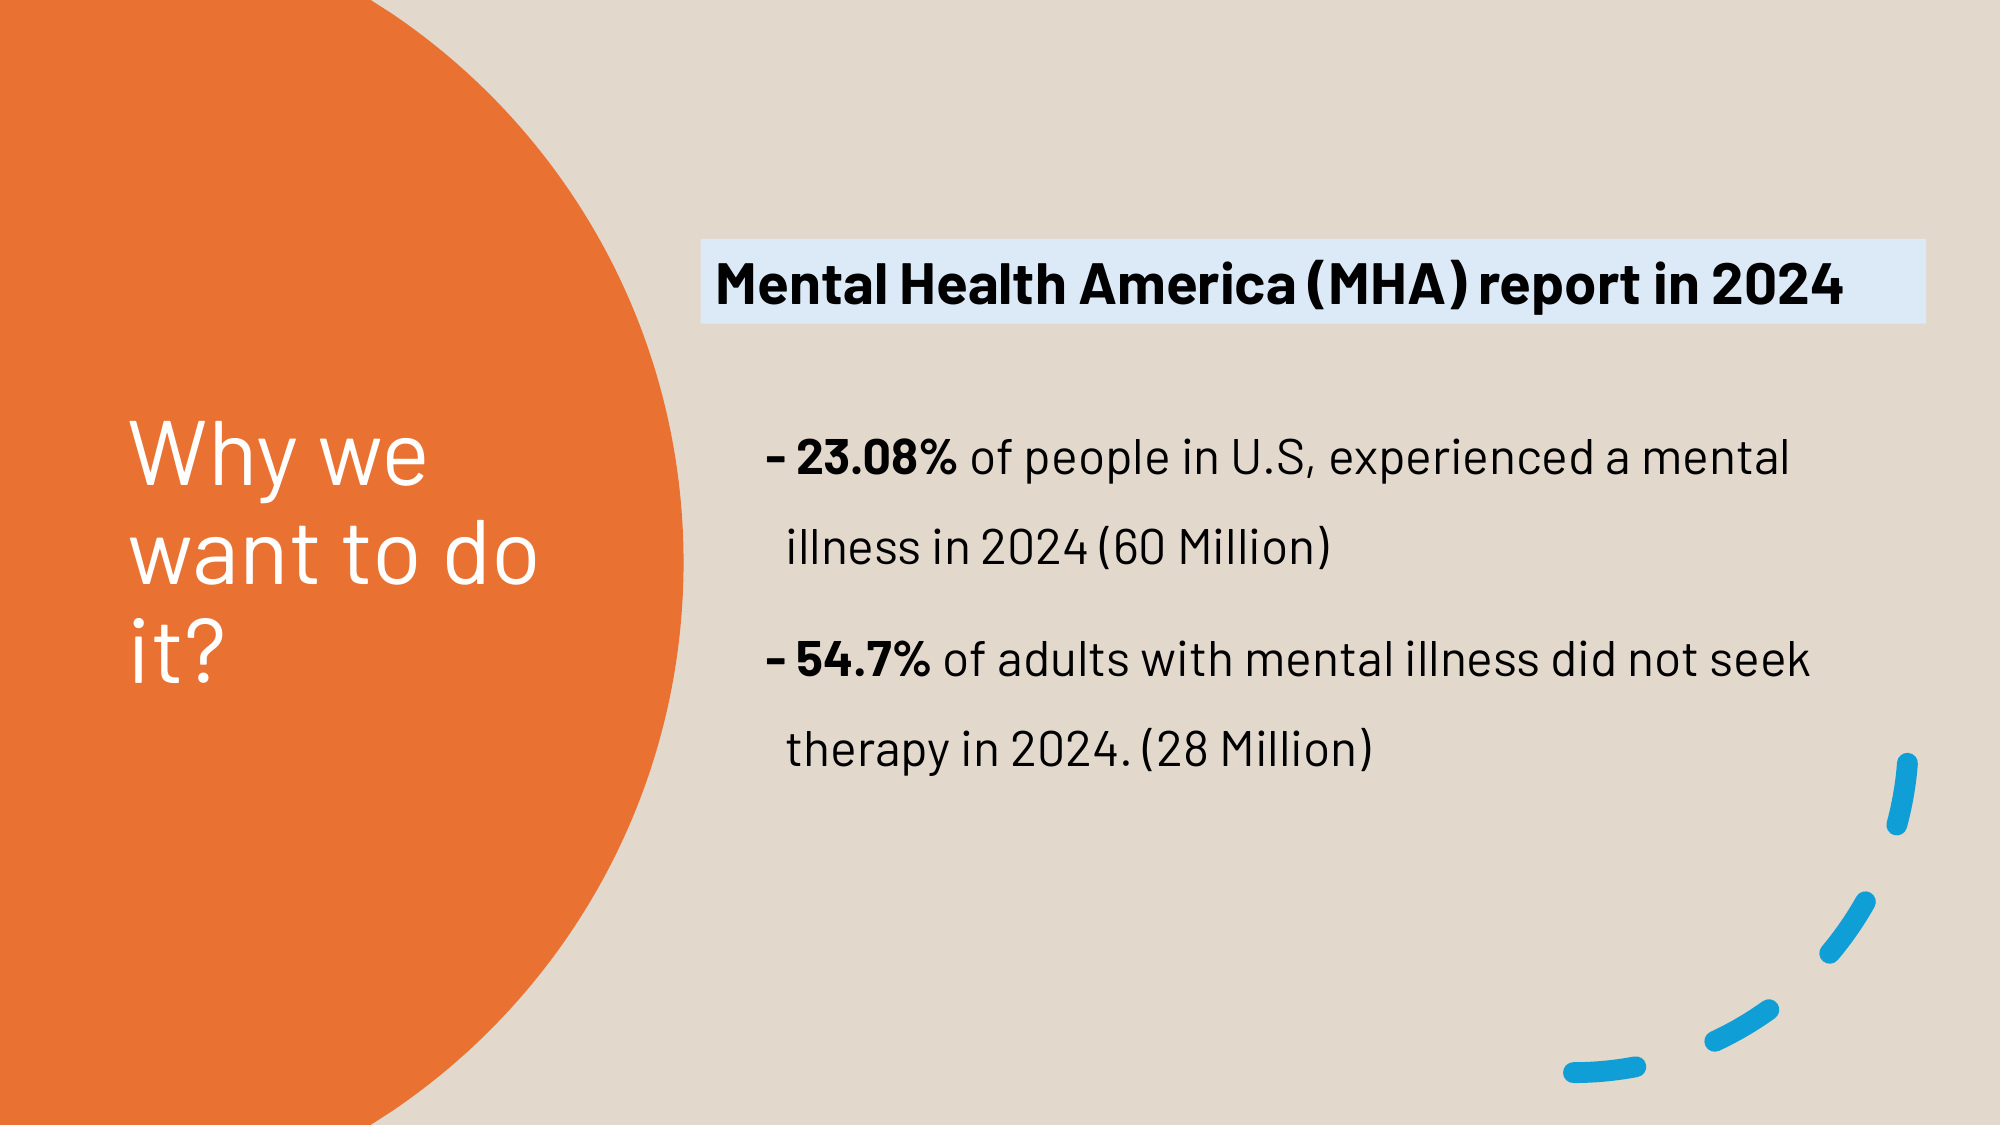

# Why we want to do it?
Mental Health America (MHA) report in 2024
 - 23.08% of people in U.S, experienced a mental
       illness in 2024 (60 Million)
 - 54.7% of adults with mental illness did not seek
       therapy in 2024. (28 Million)